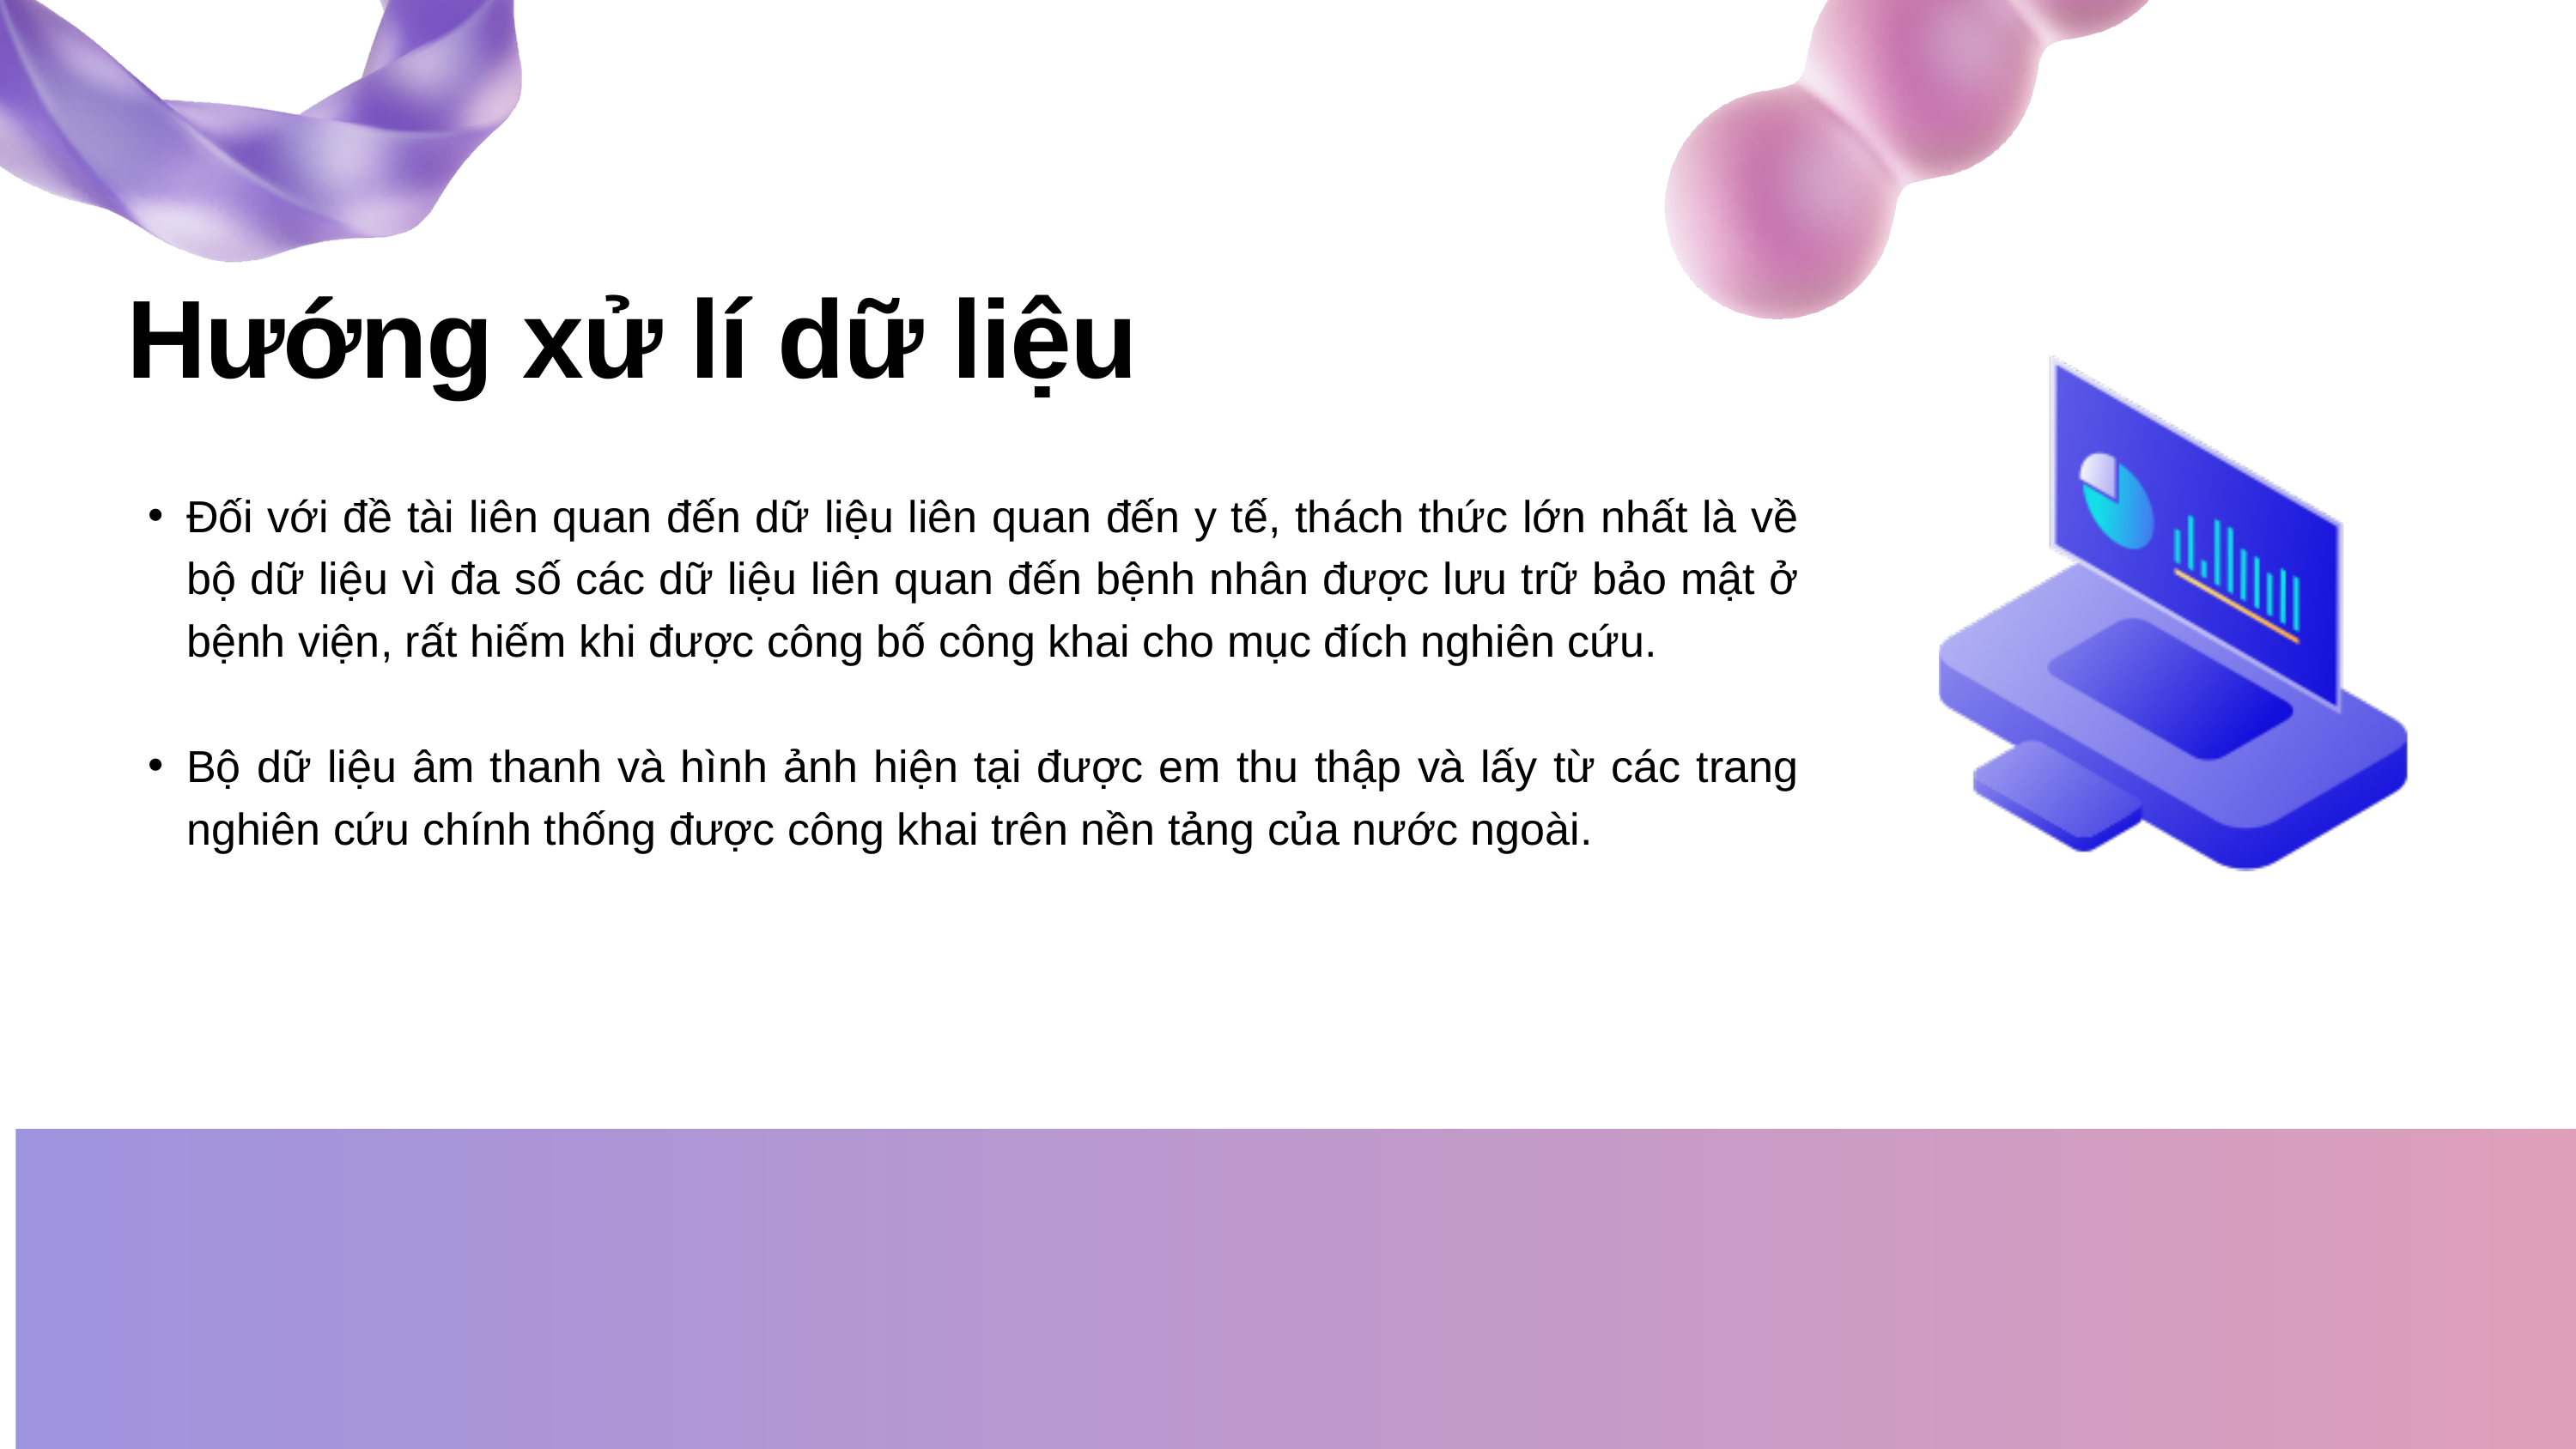

Hướng xử lí dữ liệu

Đối với đề tài liên quan đến dữ liệu liên quan đến y tế, thách thức lớn nhất là về bộ dữ liệu vì đa số các dữ liệu liên quan đến bệnh nhân được lưu trữ bảo mật ở bệnh viện, rất hiếm khi được công bố công khai cho mục đích nghiên cứu.

Bộ dữ liệu âm thanh và hình ảnh hiện tại được em thu thập và lấy từ các trang nghiên cứu chính thống được công khai trên nền tảng của nước ngoài.